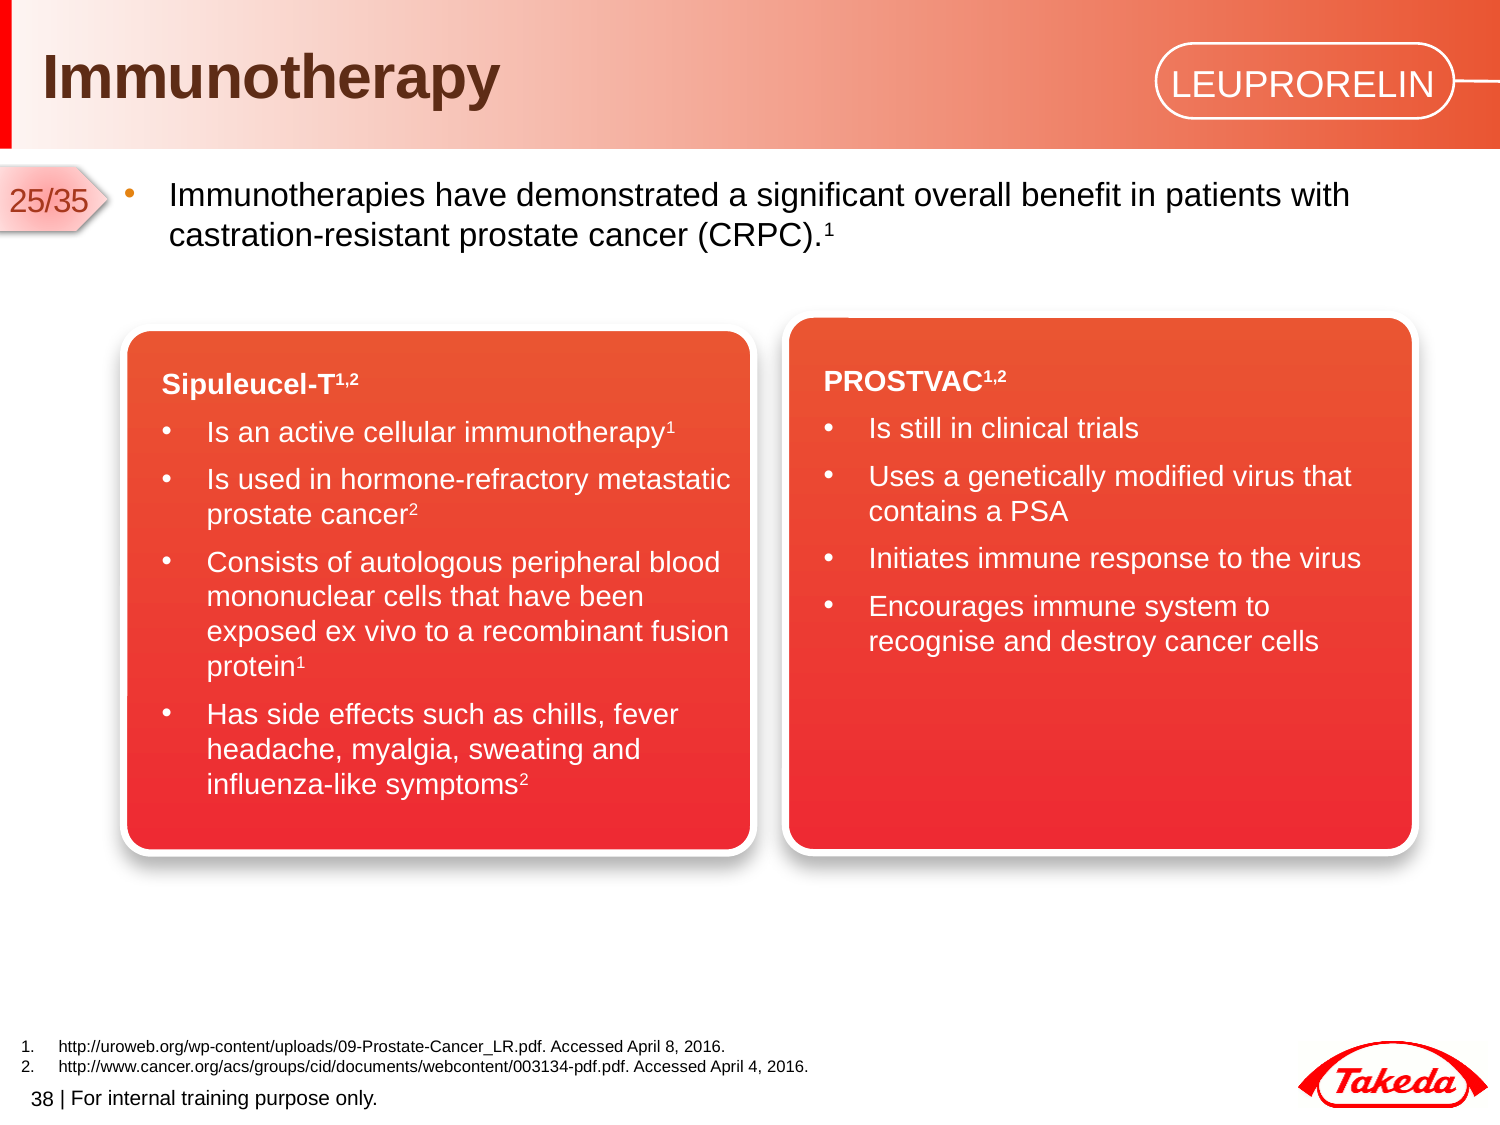

# Immunotherapy
Immunotherapies have demonstrated a significant overall benefit in patients with castration-resistant prostate cancer (CRPC).1

25/35
Sipuleucel-T1,2
Is an active cellular immunotherapy1
Is used in hormone-refractory metastatic prostate cancer2
Consists of autologous peripheral blood mononuclear cells that have been exposed ex vivo to a recombinant fusion protein1
Has side effects such as chills, fever headache, myalgia, sweating and influenza-like symptoms2

PROSTVAC1,2
Is still in clinical trials
Uses a genetically modified virus that contains a PSA
Initiates immune response to the virus
Encourages immune system to recognise and destroy cancer cells

http://uroweb.org/wp-content/uploads/09-Prostate-Cancer_LR.pdf. Accessed April 8, 2016.
http://www.cancer.org/acs/groups/cid/documents/webcontent/003134-pdf.pdf. Accessed April 4, 2016.